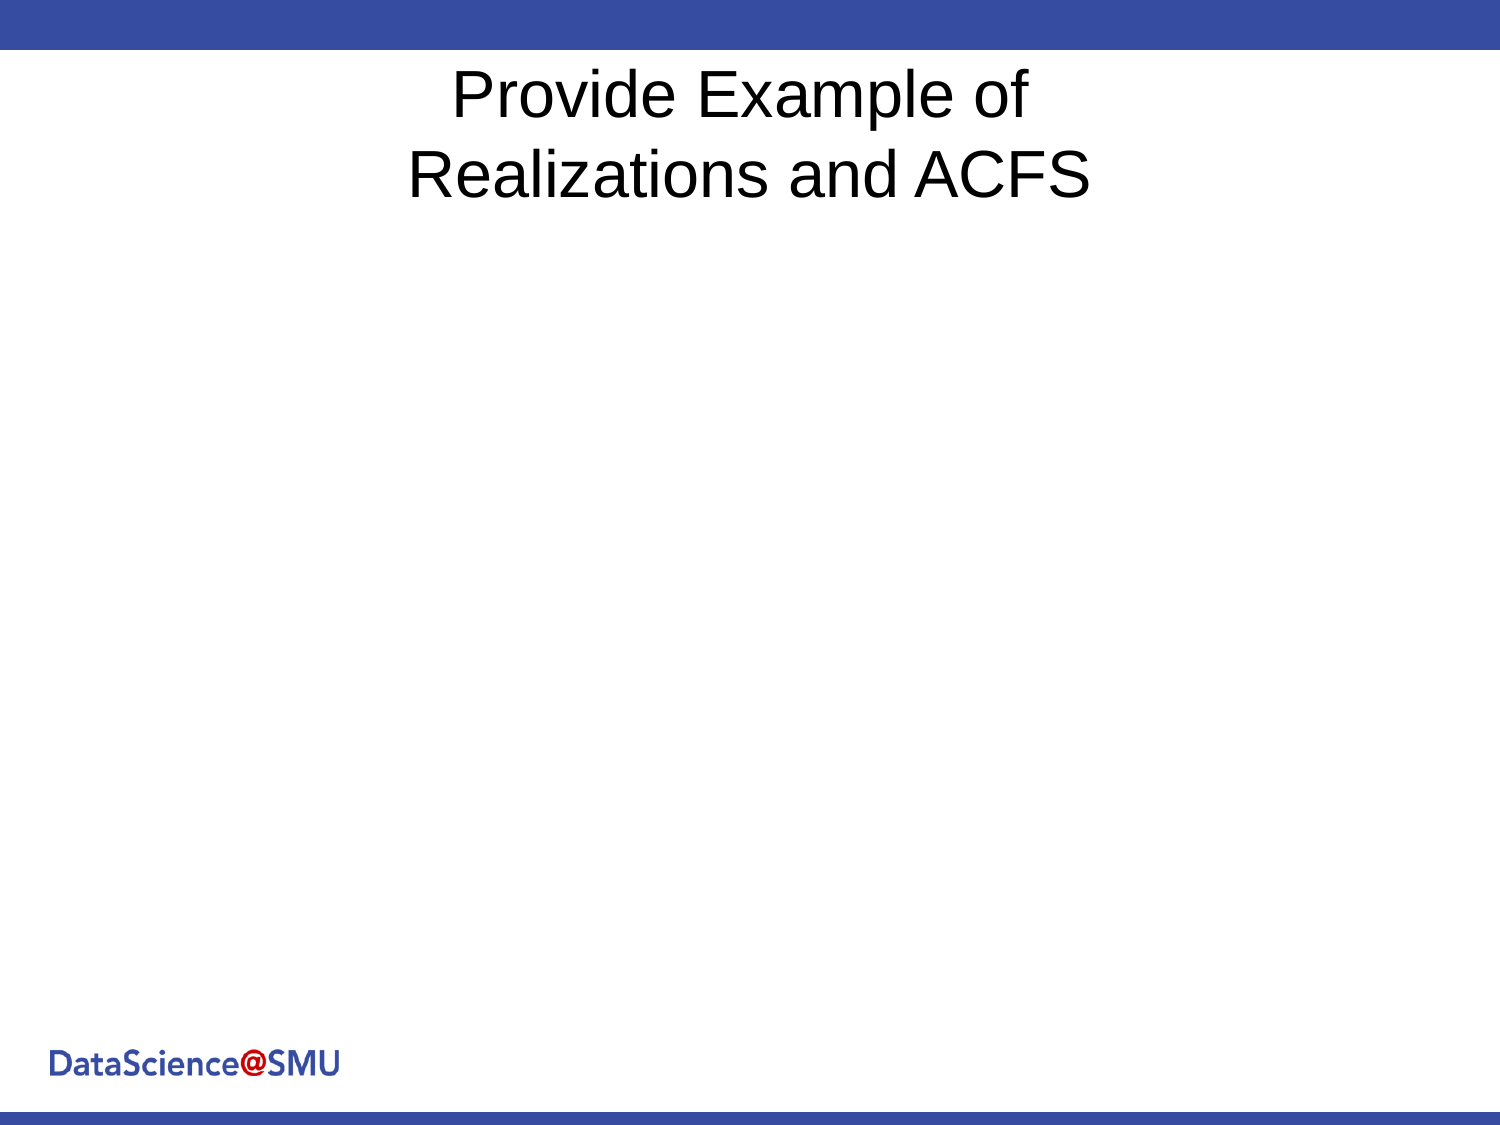

# Provide Example of Realizations and ACFS